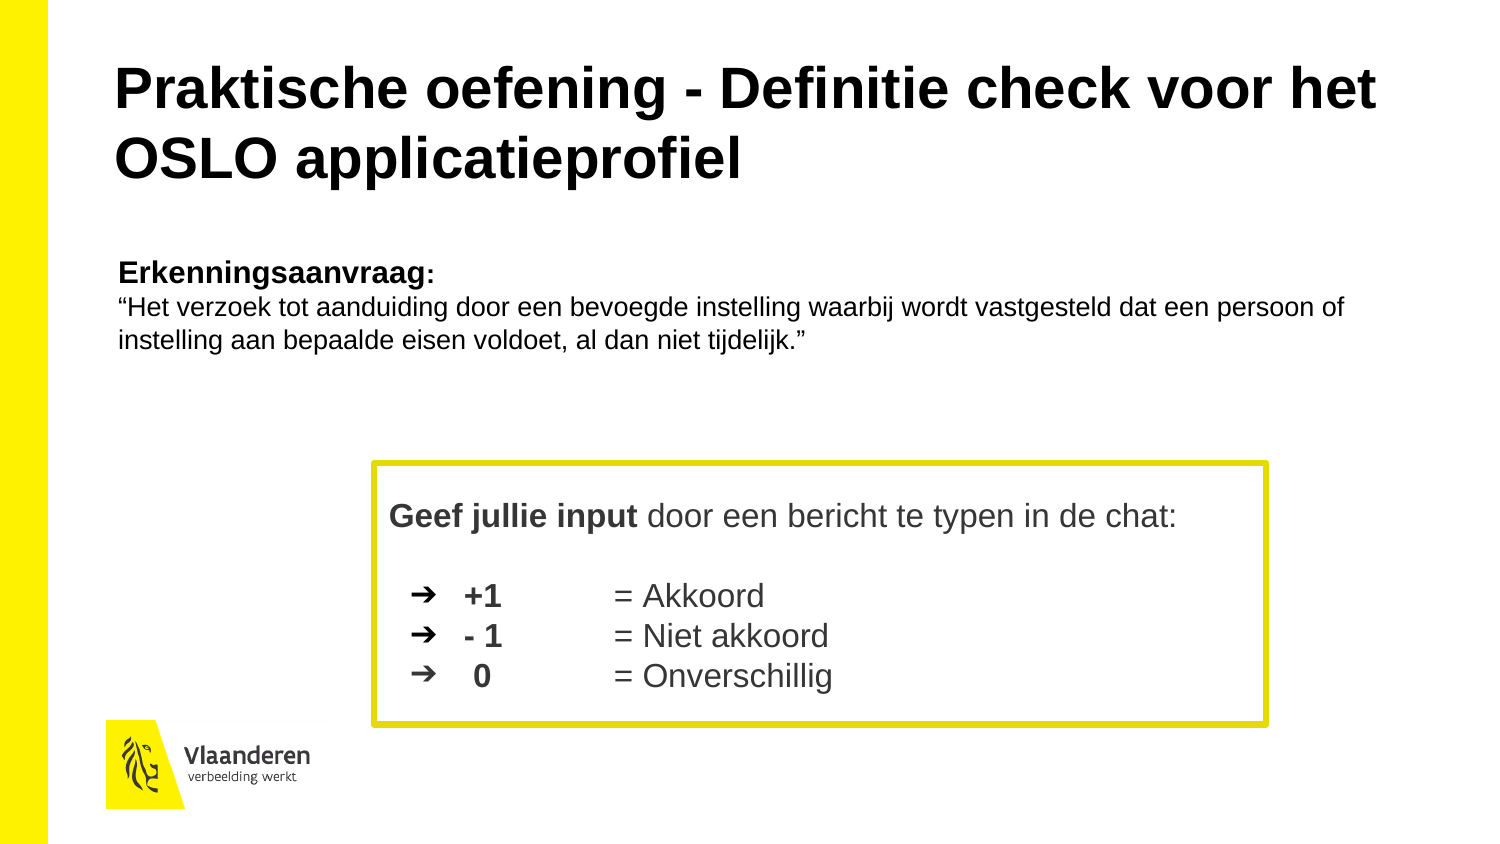

Praktische oefening - Definitie check voor het OSLO applicatieprofiel
Erkenningsaanvraag:
“Het verzoek tot aanduiding door een bevoegde instelling waarbij wordt vastgesteld dat een persoon of instelling aan bepaalde eisen voldoet, al dan niet tijdelijk.”
Geef jullie input door een bericht te typen in de chat:

+1 	= Akkoord
- 1	= Niet akkoord
 0 	= Onverschillig